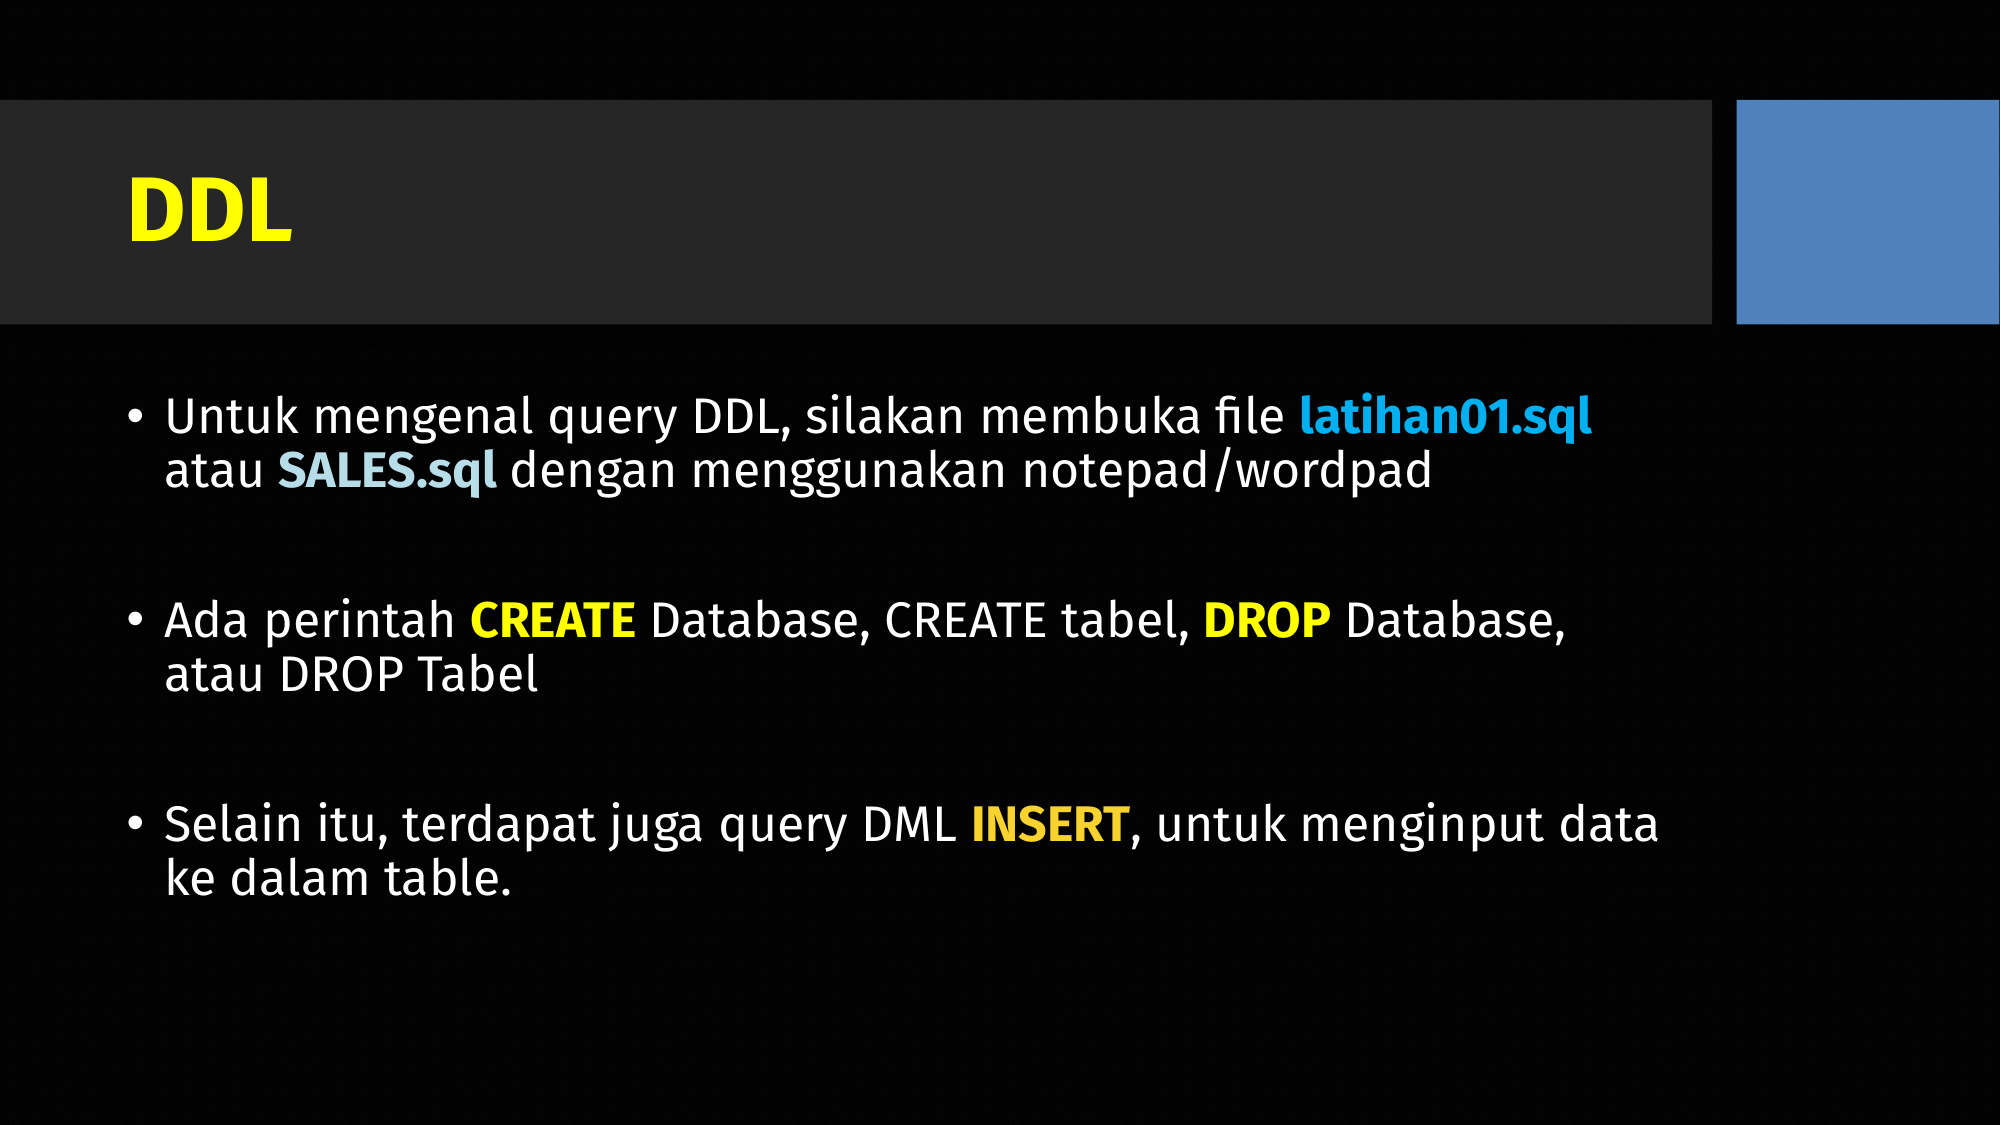

# DDL
Untuk mengenal query DDL, silakan membuka file latihan01.sql atau SALES.sql dengan menggunakan notepad/wordpad

Ada perintah CREATE Database, CREATE tabel, DROP Database, atau DROP Tabel

Selain itu, terdapat juga query DML INSERT, untuk menginput data ke dalam table.